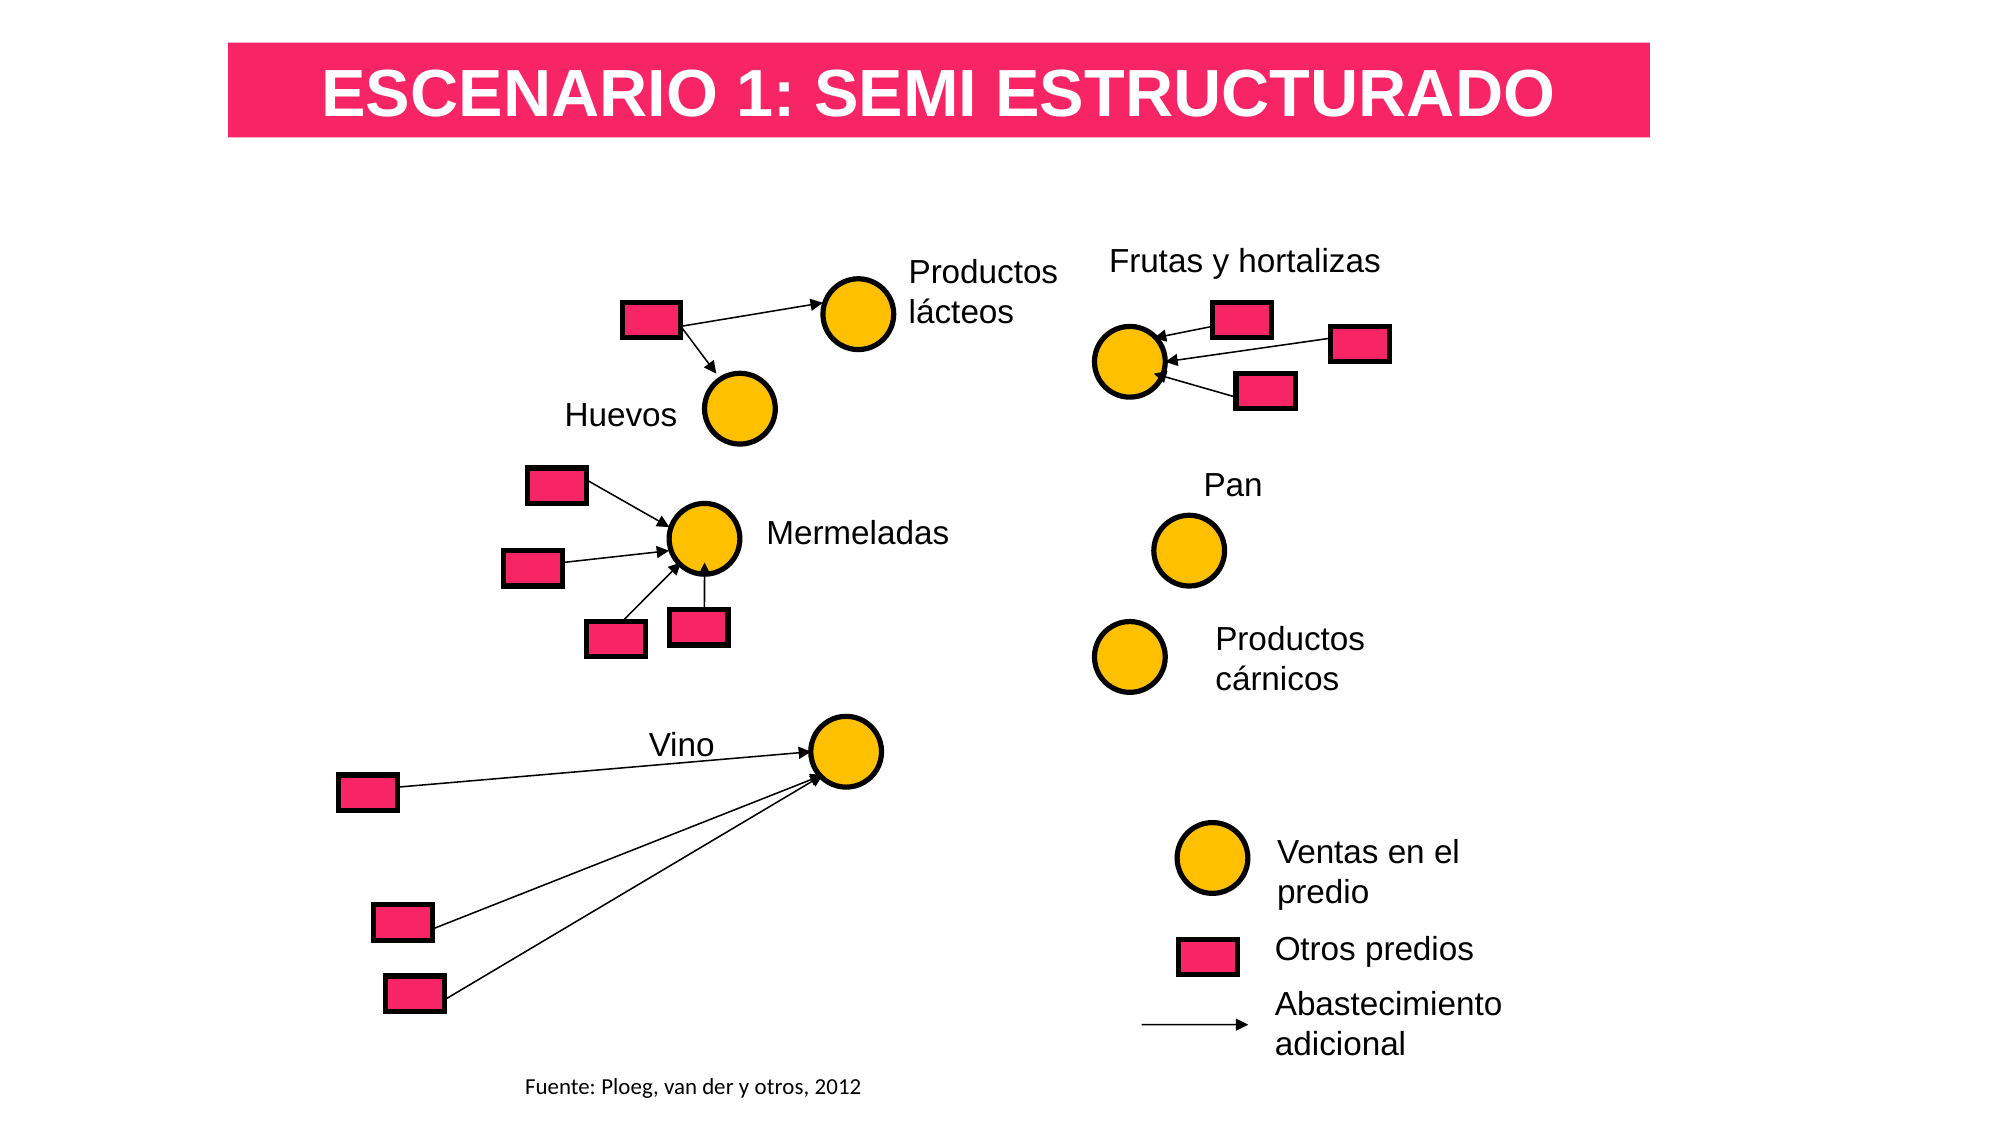

ESCENARIO 1: SEMI ESTRUCTURADO
Frutas y hortalizas
Productos lácteos

Huevos
Pan

Mermeladas

Productos cárnicos

Vino

Ventas en el predio

Otros predios

Abastecimiento adicional

Fuente: Ploeg, van der y otros, 2012